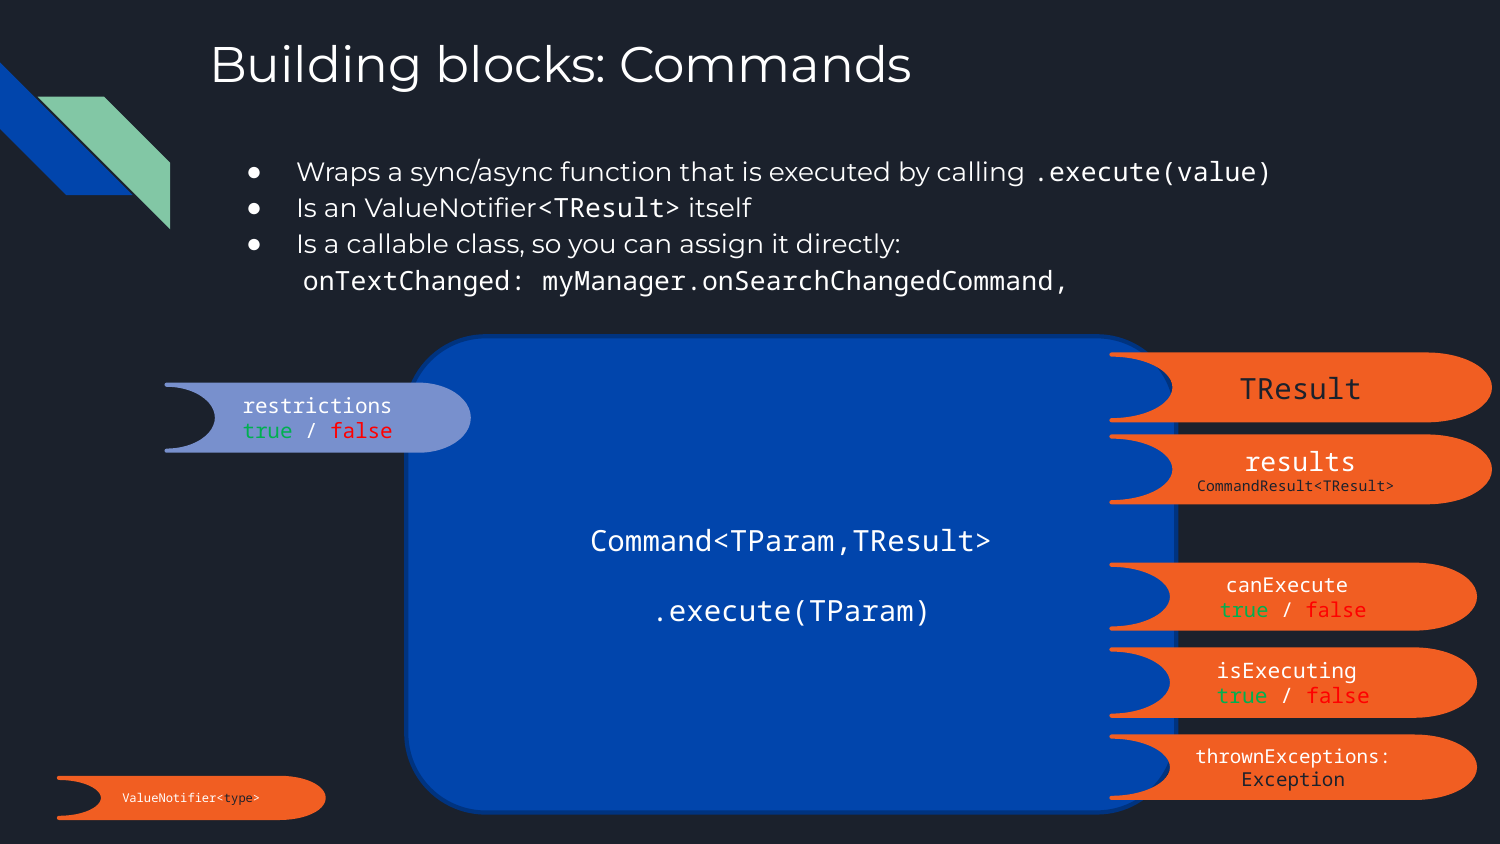

# Building blocks: Commands
Wraps a sync/async function that is executed by calling .execute(value)
Is an ValueNotifier<TResult> itself
Is a callable class, so you can assign it directly:
 onTextChanged: myManager.onSearchChangedCommand,
Command<TParam,TResult>

.execute(TParam)
TResult
restrictions true / false
results
CommandResult<TResult>
canExecute
true / false
isExecuting
true / false
thrownExceptions: Exception
ValueNotifier<type>